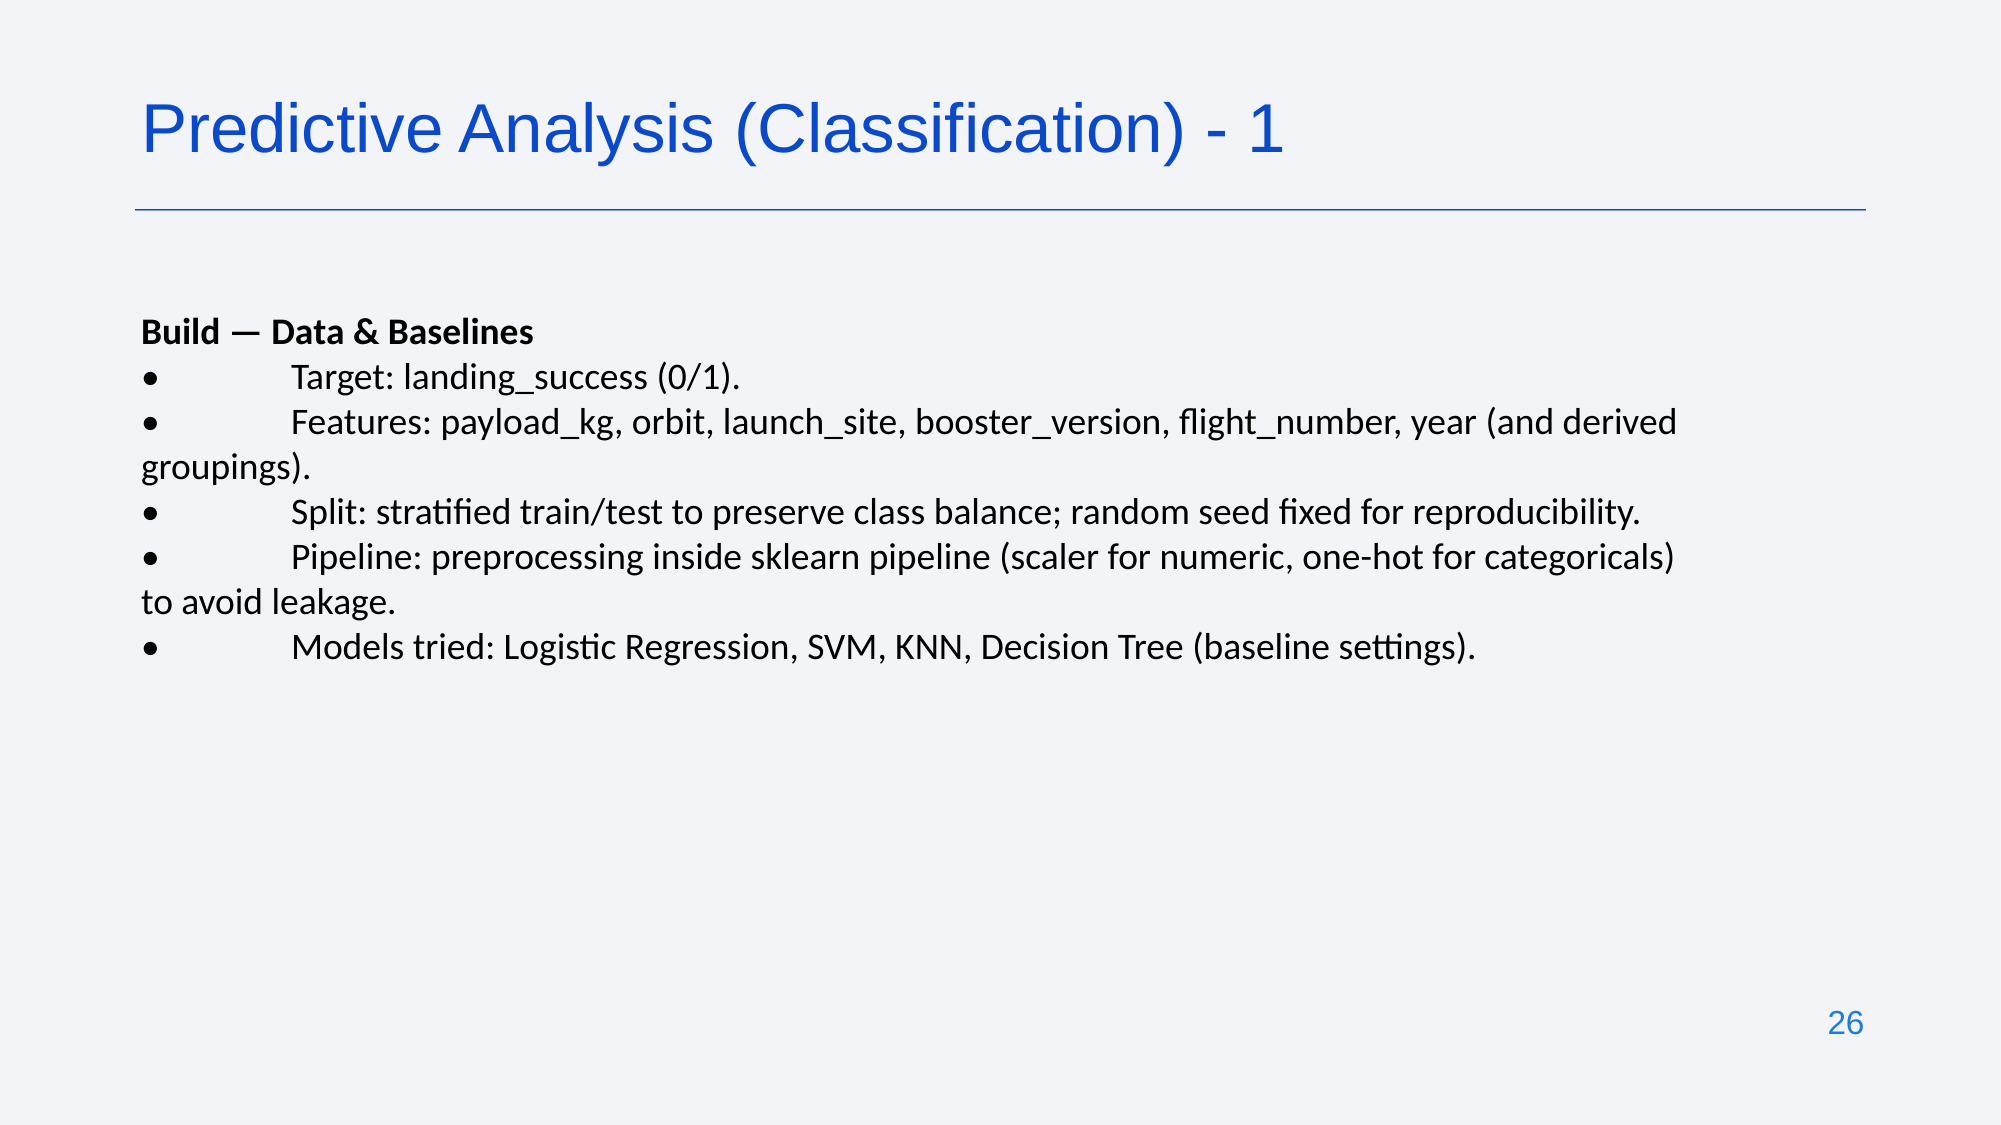

Predictive Analysis (Classification) - 1
Build — Data & Baselines
•	Target: landing_success (0/1).
•	Features: payload_kg, orbit, launch_site, booster_version, flight_number, year (and derived groupings).
•	Split: stratified train/test to preserve class balance; random seed fixed for reproducibility.
•	Pipeline: preprocessing inside sklearn pipeline (scaler for numeric, one-hot for categoricals) to avoid leakage.
•	Models tried: Logistic Regression, SVM, KNN, Decision Tree (baseline settings).
26